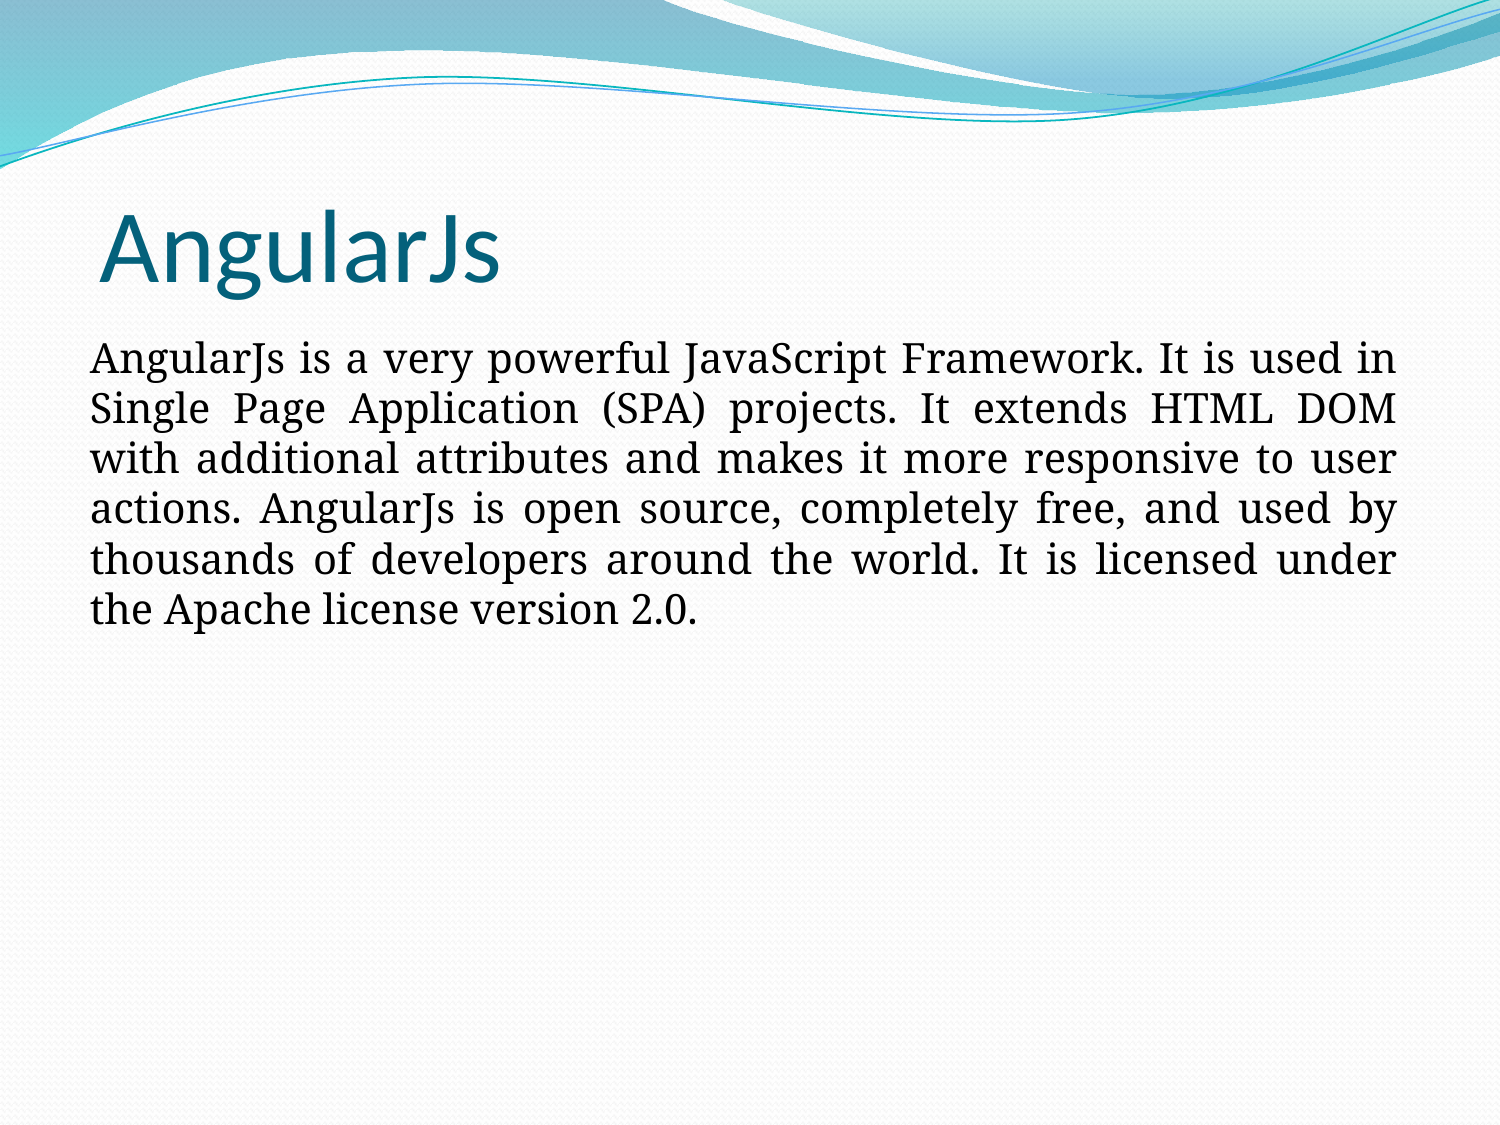

# AngularJs
AngularJs is a very powerful JavaScript Framework. It is used in Single Page Application (SPA) projects. It extends HTML DOM with additional attributes and makes it more responsive to user actions. AngularJs is open source, completely free, and used by thousands of developers around the world. It is licensed under the Apache license version 2.0.